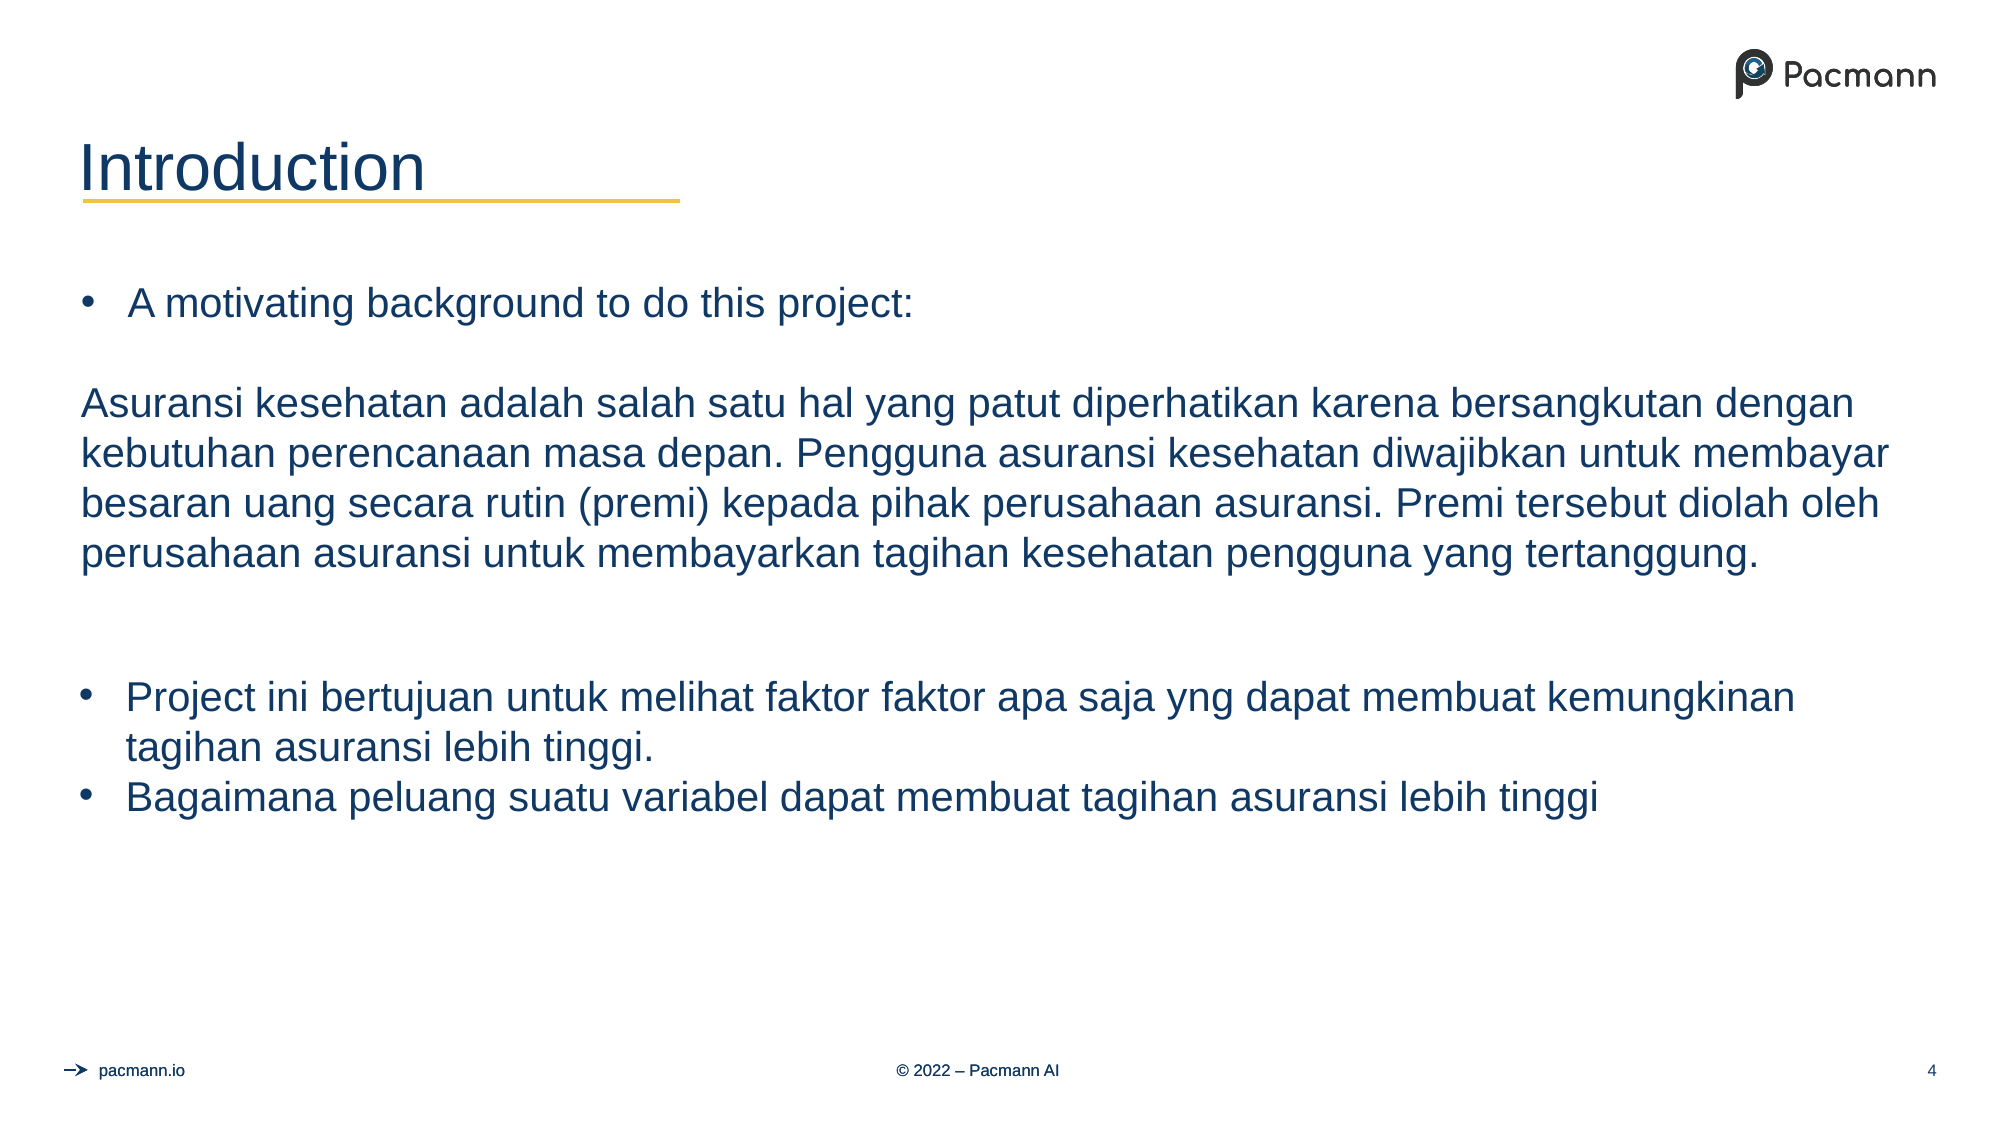

# Introduction
A motivating background to do this project:

Asuransi kesehatan adalah salah satu hal yang patut diperhatikan karena bersangkutan dengan kebutuhan perencanaan masa depan. Pengguna asuransi kesehatan diwajibkan untuk membayar besaran uang secara rutin (premi) kepada pihak perusahaan asuransi. Premi tersebut diolah oleh perusahaan asuransi untuk membayarkan tagihan kesehatan pengguna yang tertanggung.
Project ini bertujuan untuk melihat faktor faktor apa saja yng dapat membuat kemungkinan tagihan asuransi lebih tinggi.
Bagaimana peluang suatu variabel dapat membuat tagihan asuransi lebih tinggi